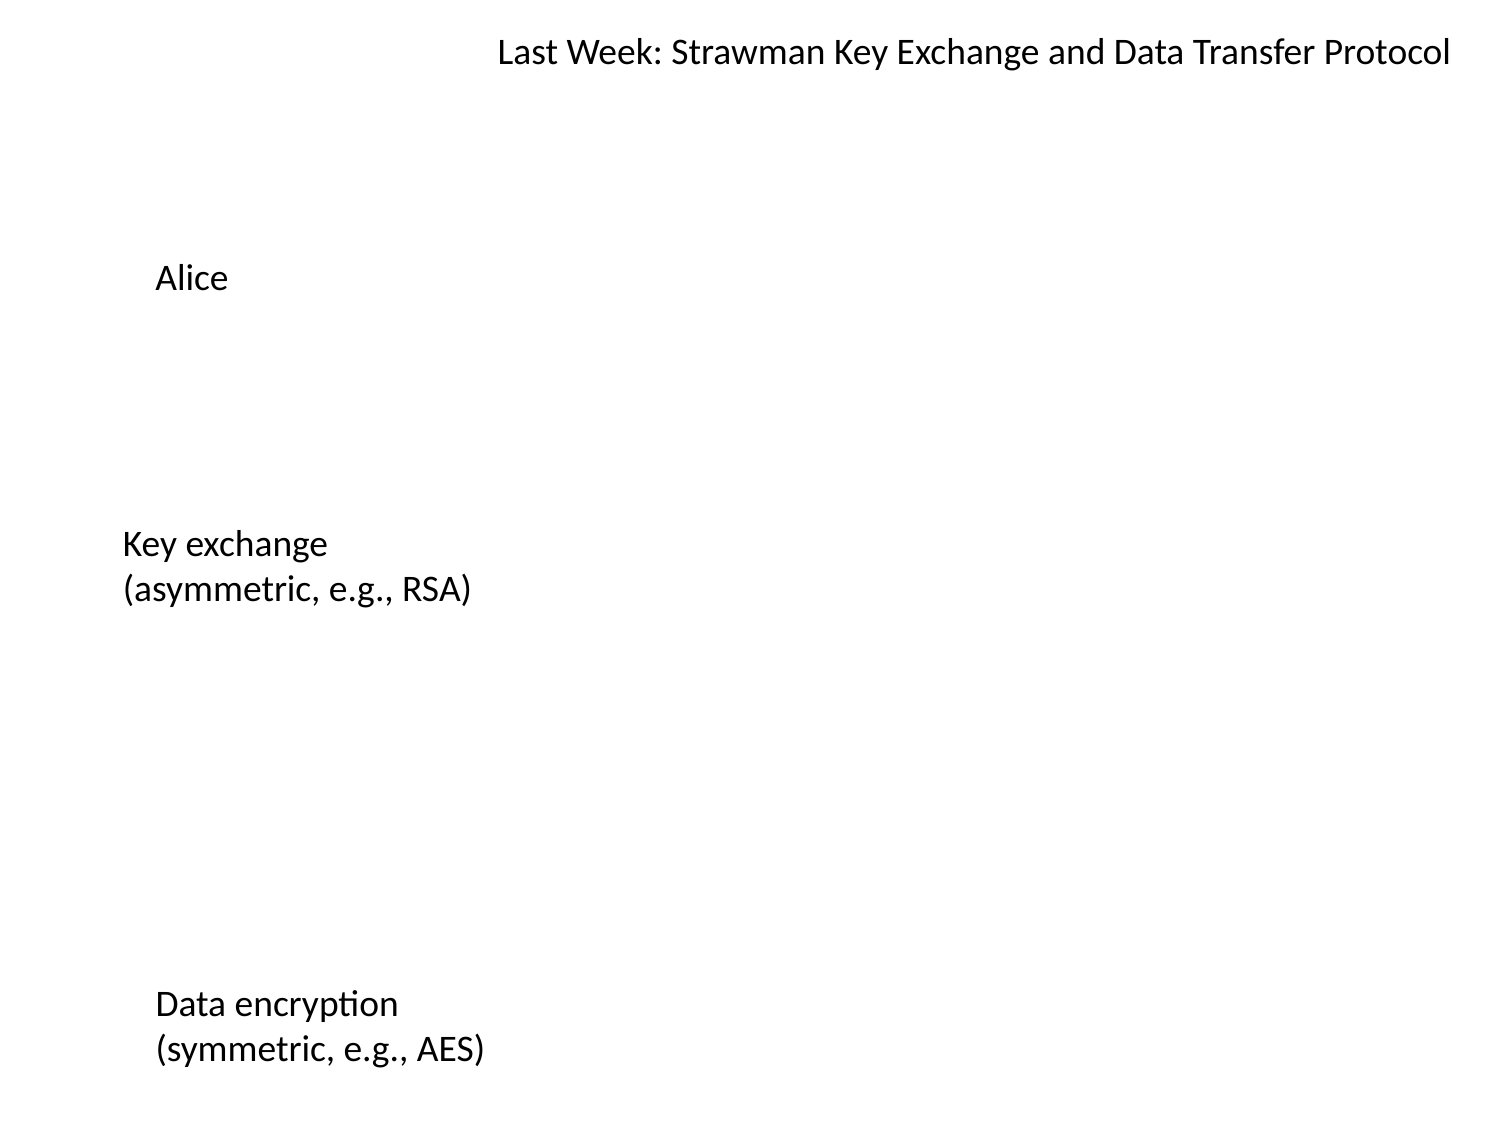

Last Week: Strawman Key Exchange and Data Transfer Protocol
Alice
Bob
Key exchange
(asymmetric, e.g., RSA)
Data encryption
(symmetric, e.g., AES)